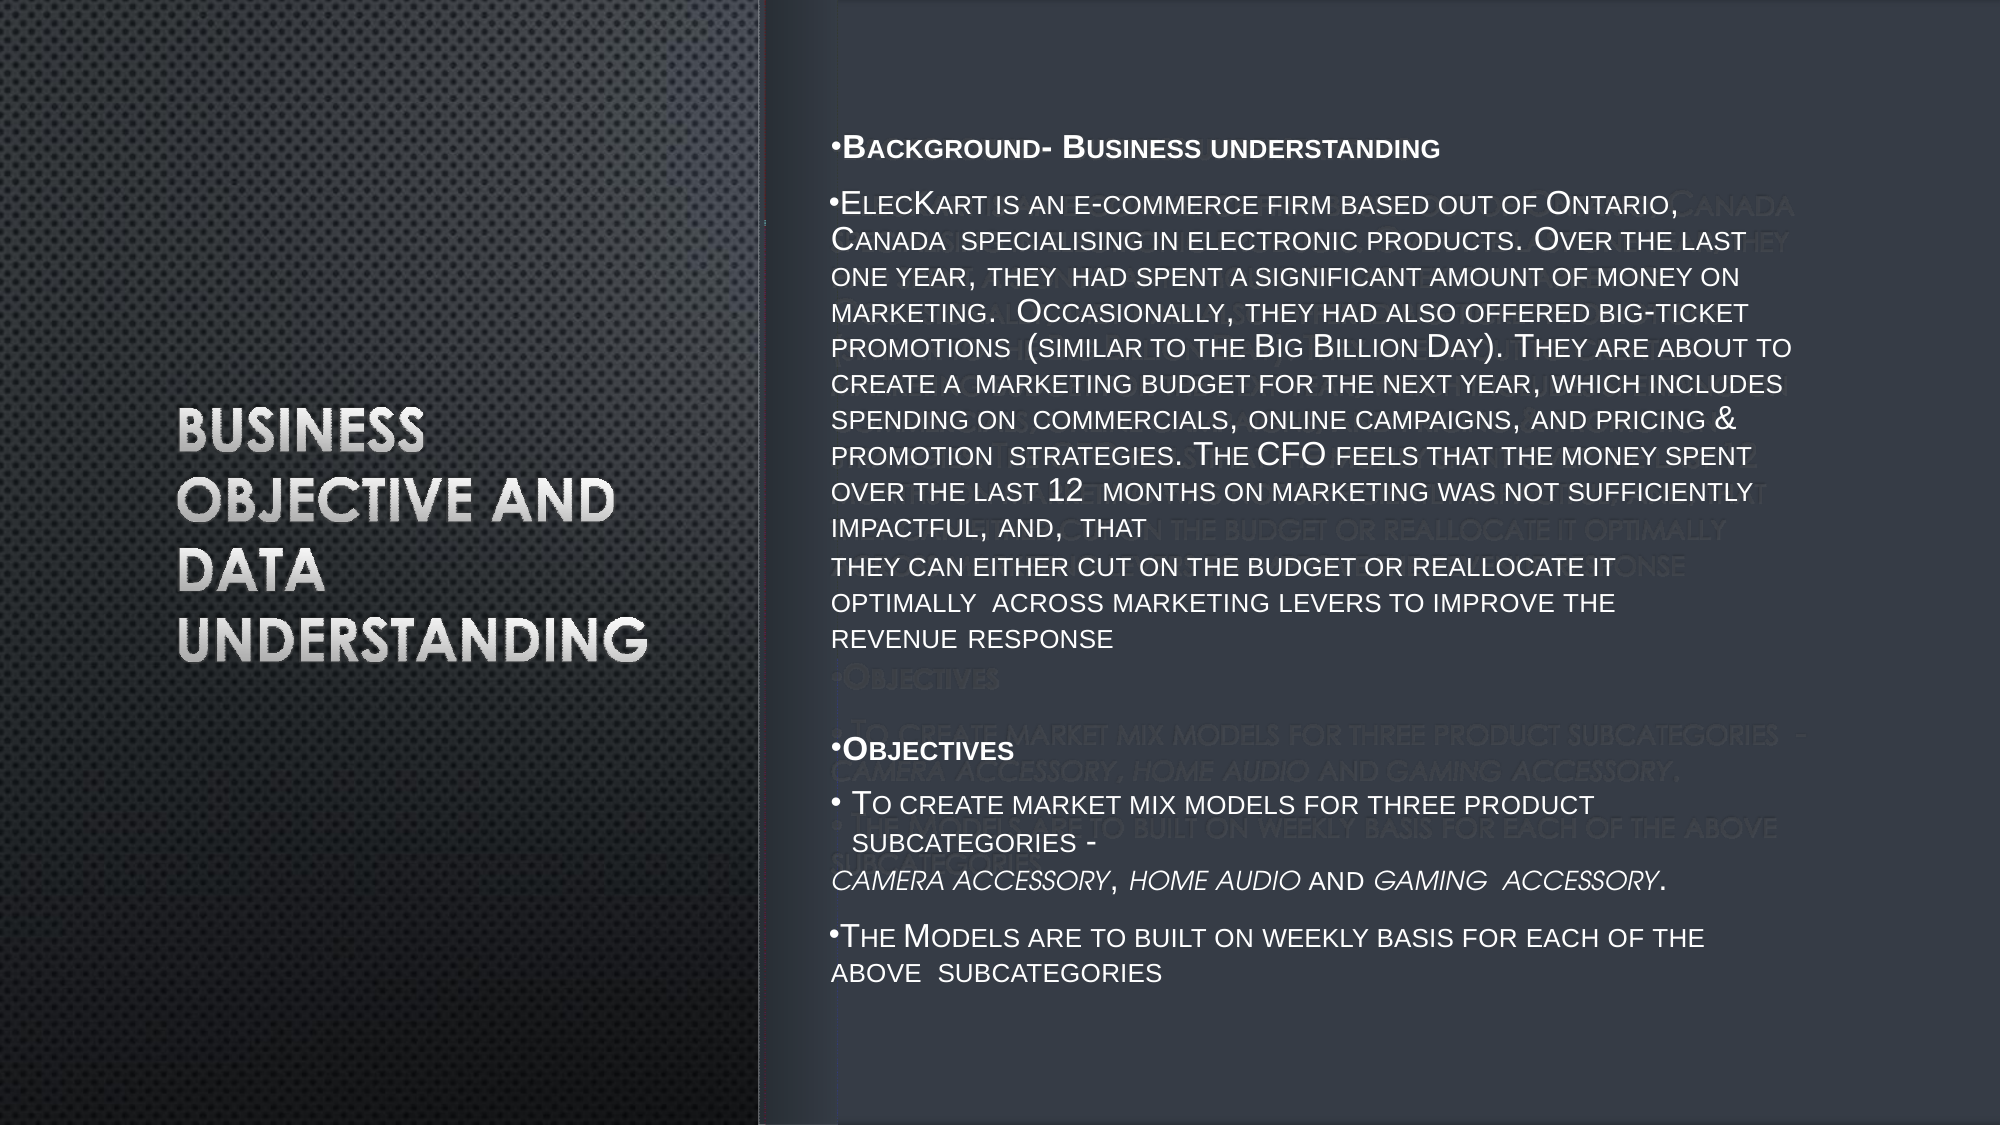

BACKGROUND- BUSINESS UNDERSTANDING
ELECKART IS AN E-COMMERCE FIRM BASED OUT OF ONTARIO, CANADA  SPECIALISING IN ELECTRONIC PRODUCTS. OVER THE LAST ONE YEAR, THEY  HAD SPENT A SIGNIFICANT AMOUNT OF MONEY ON MARKETING.  OCCASIONALLY, THEY HAD ALSO OFFERED BIG-TICKET PROMOTIONS  (SIMILAR TO THE BIG BILLION DAY). THEY ARE ABOUT TO CREATE A  MARKETING BUDGET FOR THE NEXT YEAR, WHICH INCLUDES SPENDING ON  COMMERCIALS, ONLINE CAMPAIGNS, AND PRICING & PROMOTION  STRATEGIES. THE CFO FEELS THAT THE MONEY SPENT OVER THE LAST 12  MONTHS ON MARKETING WAS NOT SUFFICIENTLY IMPACTFUL, AND, THAT
THEY CAN EITHER CUT ON THE BUDGET OR REALLOCATE IT OPTIMALLY  ACROSS MARKETING LEVERS TO IMPROVE THE REVENUE RESPONSE

OBJECTIVES
TO CREATE MARKET MIX MODELS FOR THREE PRODUCT SUBCATEGORIES -
CAMERA ACCESSORY, HOME AUDIO AND GAMING ACCESSORY.
THE MODELS ARE TO BUILT ON WEEKLY BASIS FOR EACH OF THE ABOVE  SUBCATEGORIES